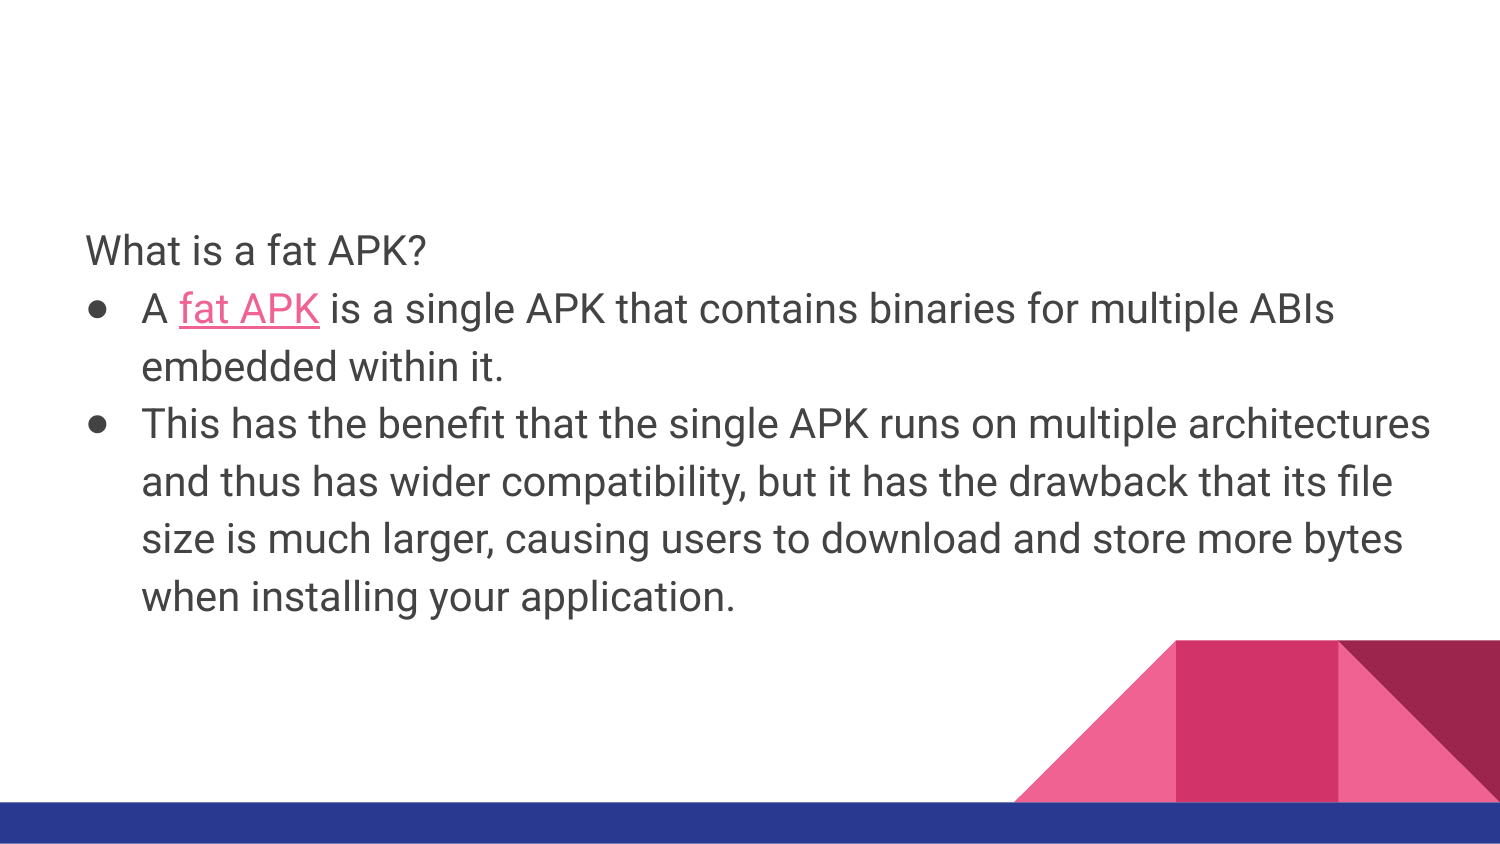

#
What is a fat APK?
A fat APK is a single APK that contains binaries for multiple ABIs embedded within it.
This has the benefit that the single APK runs on multiple architectures and thus has wider compatibility, but it has the drawback that its file size is much larger, causing users to download and store more bytes when installing your application.